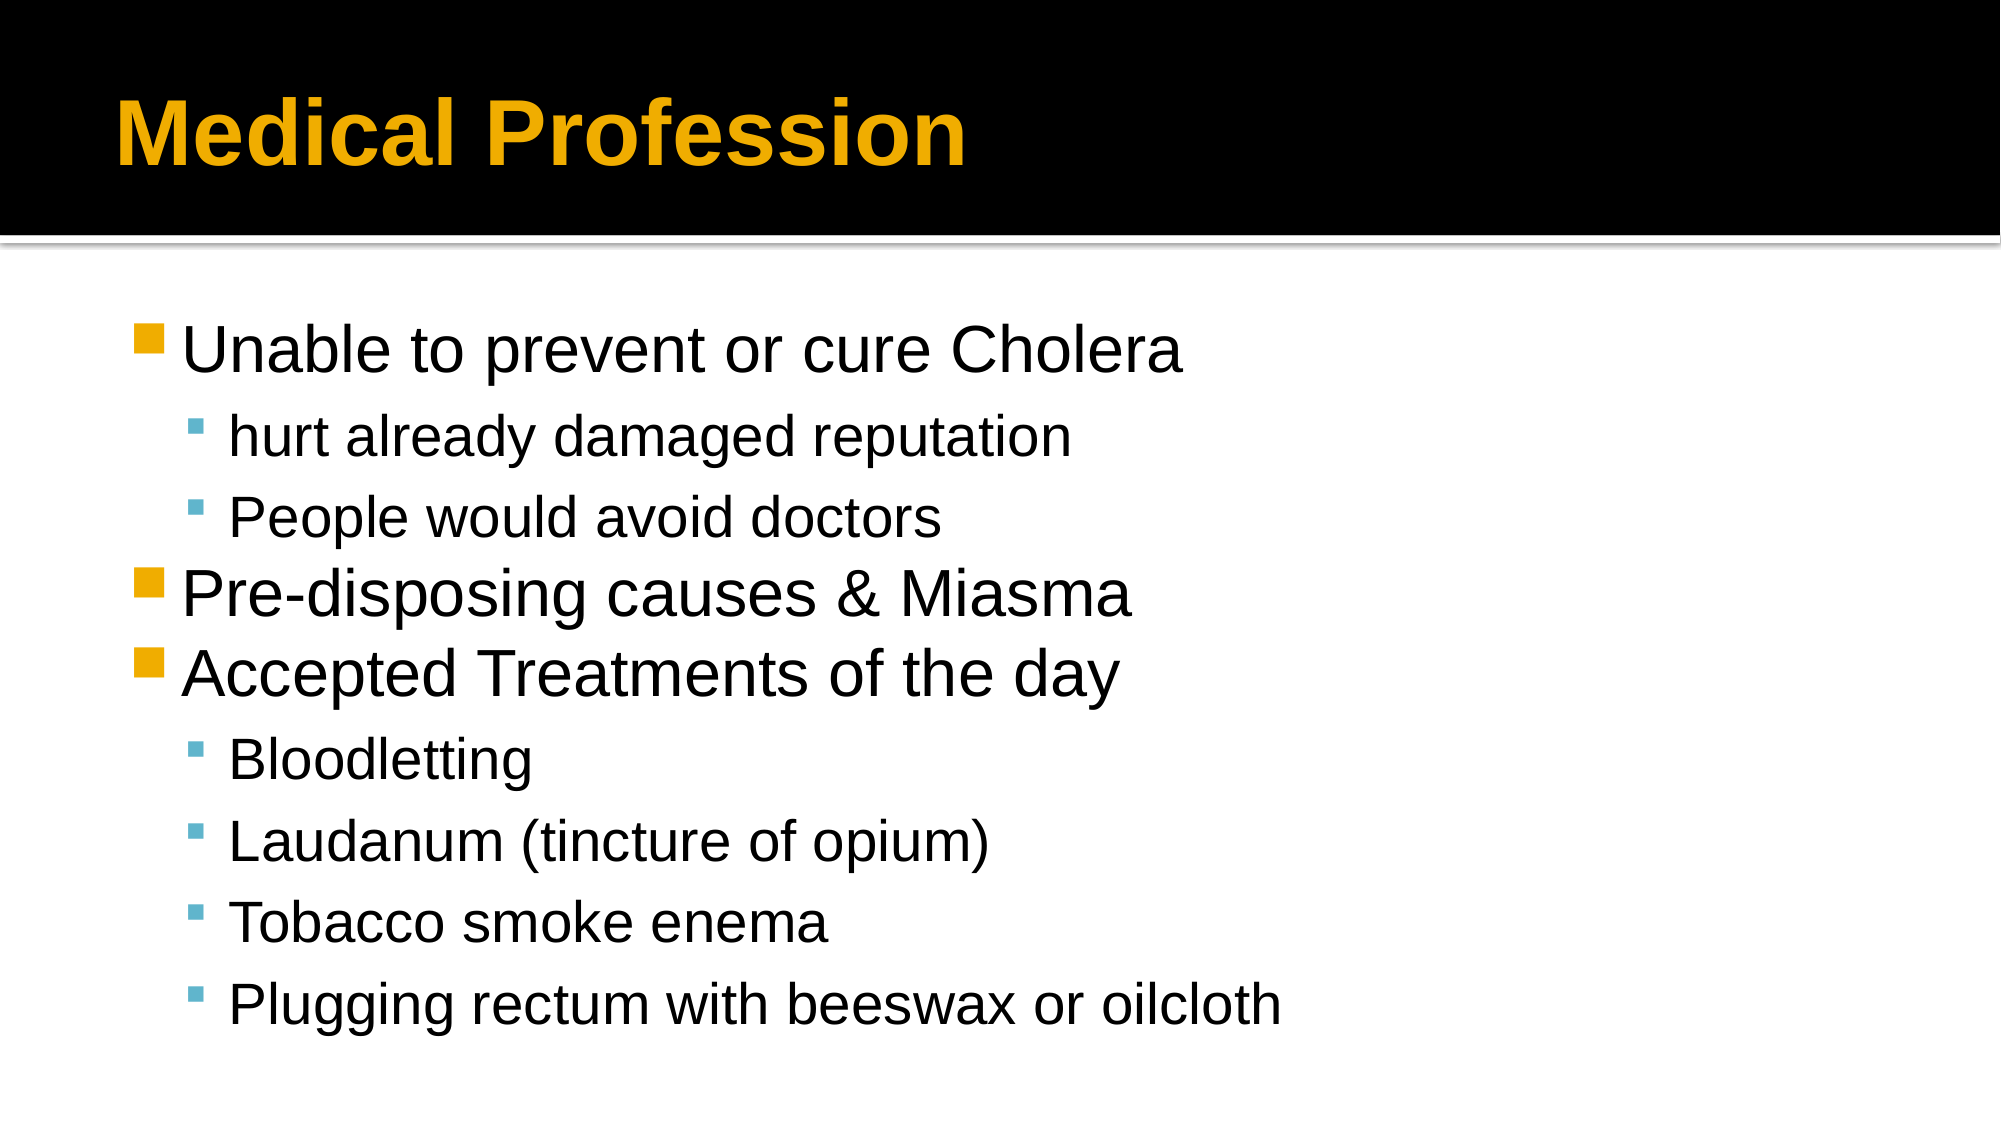

# Medical Profession
Unable to prevent or cure Cholera
hurt already damaged reputation
People would avoid doctors
Pre-disposing causes & Miasma
Accepted Treatments of the day
Bloodletting
Laudanum (tincture of opium)
Tobacco smoke enema
Plugging rectum with beeswax or oilcloth